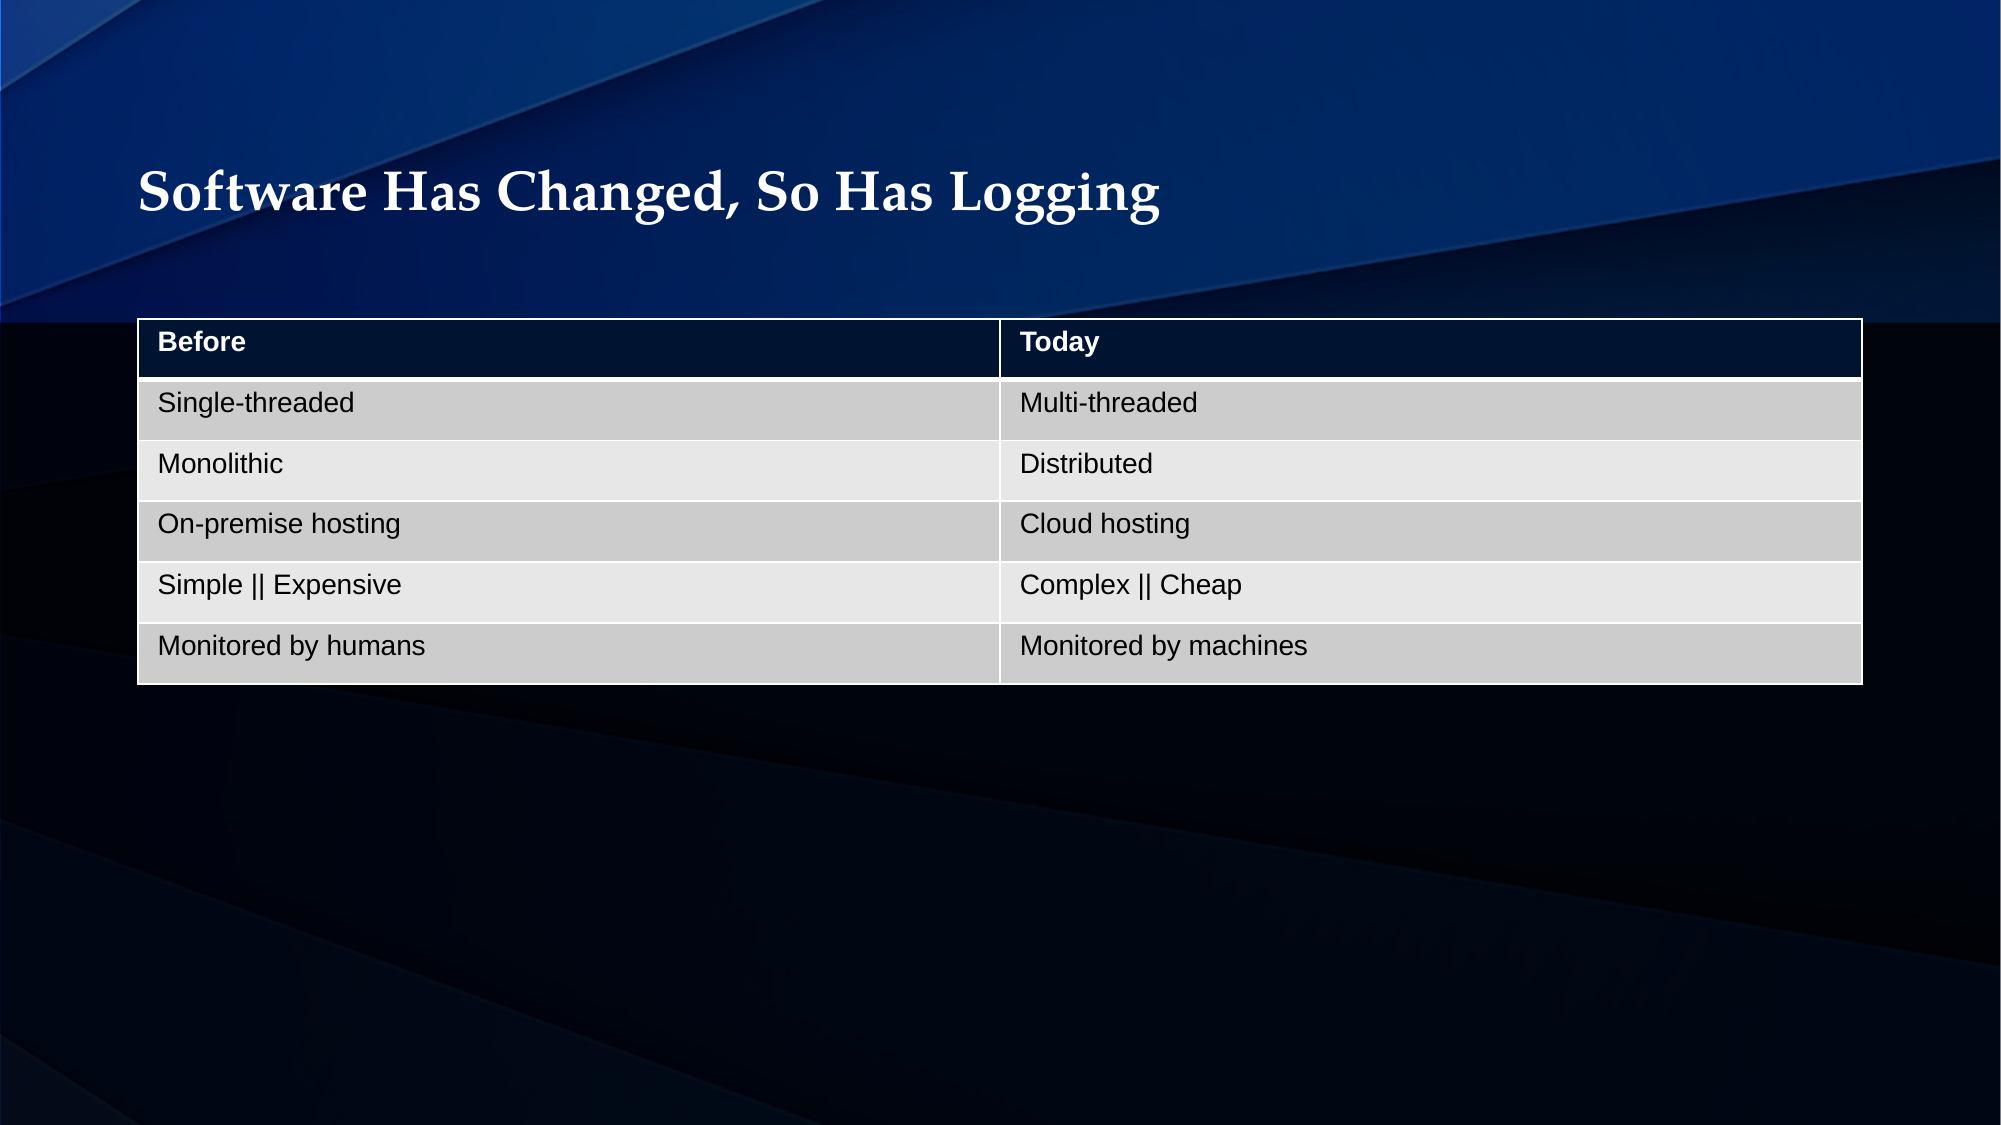

# Software Has Changed, So Has Logging
| Before | Today |
| --- | --- |
| Single-threaded | Multi-threaded |
| Monolithic | Distributed |
| On-premise hosting | Cloud hosting |
| Simple || Expensive | Complex || Cheap |
| Monitored by humans | Monitored by machines |